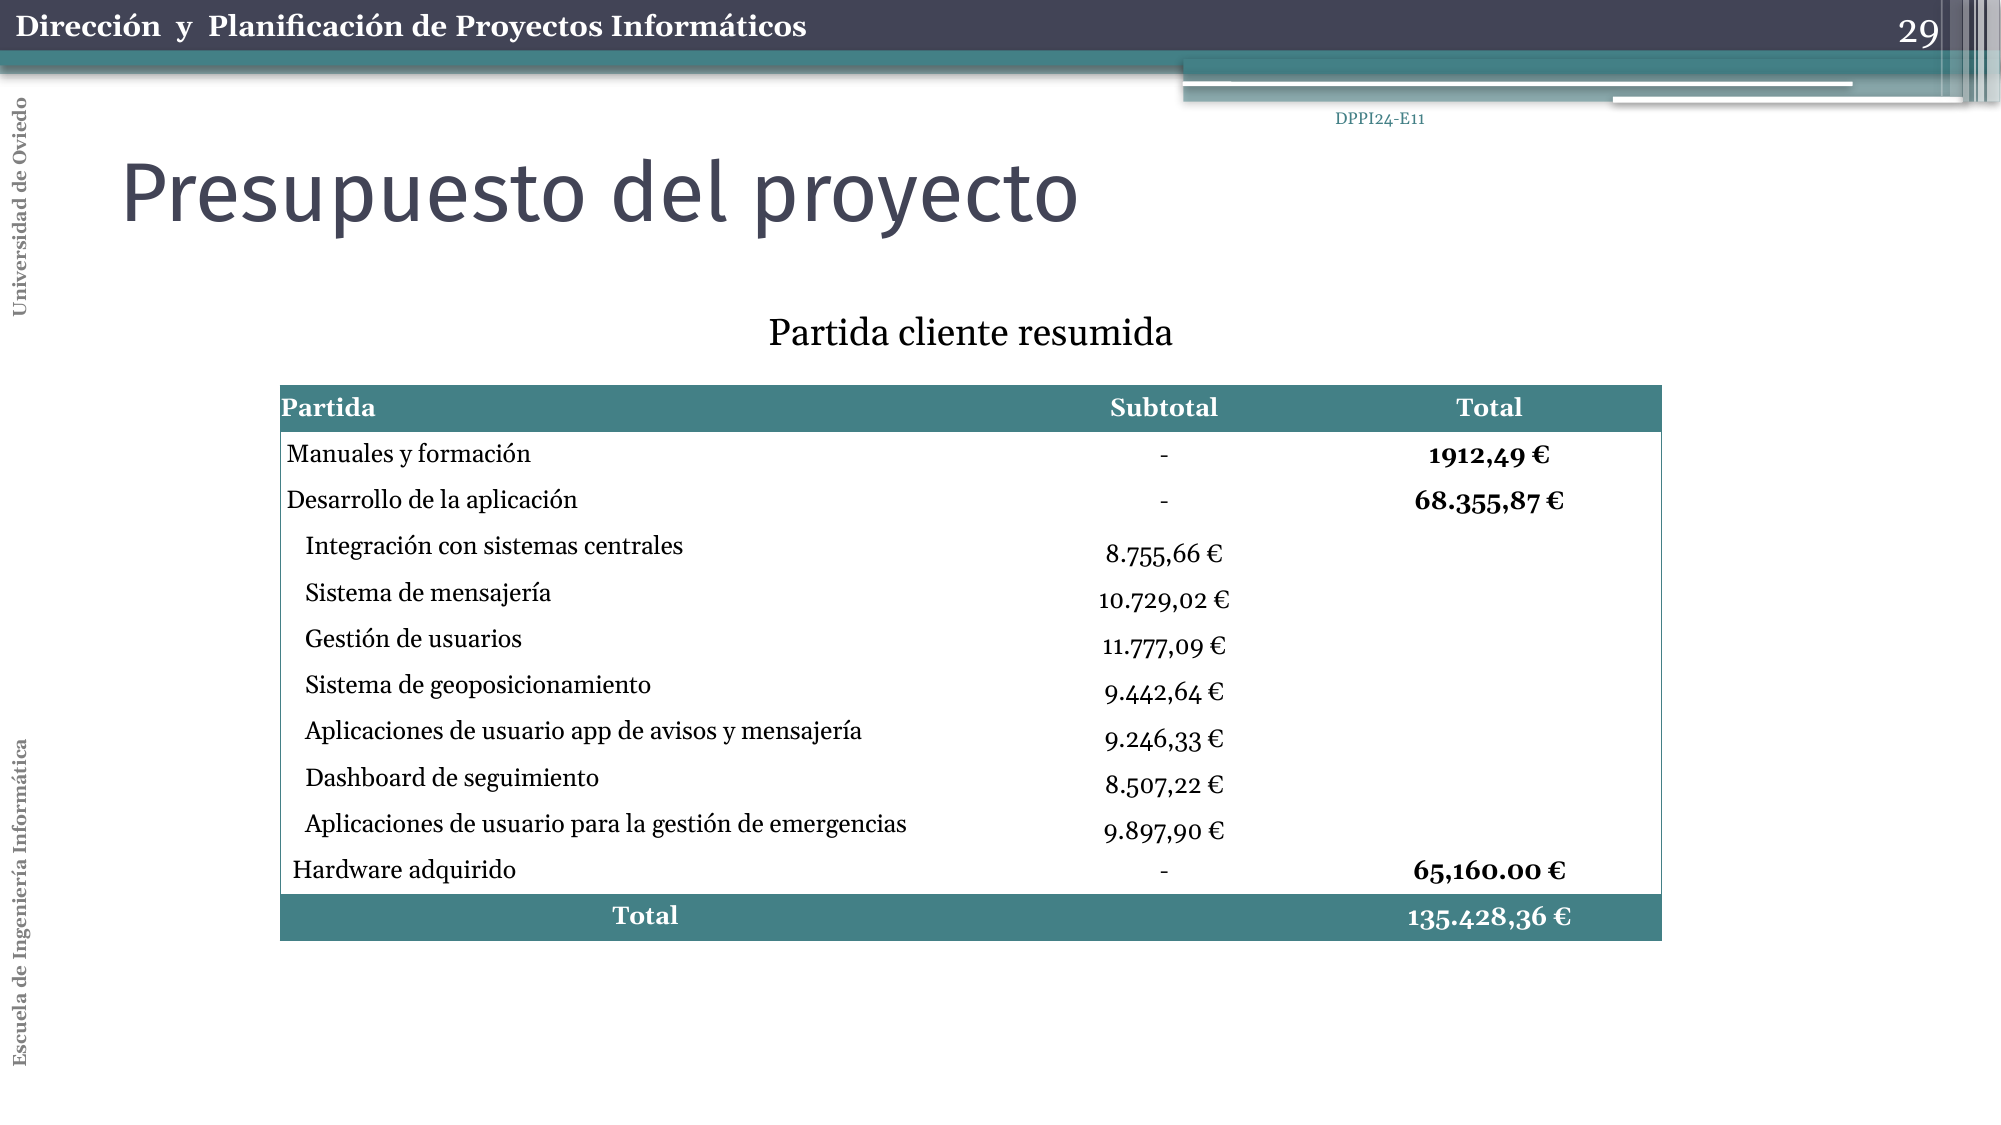

29
DPPI24-E11
Presupuesto del proyecto
Partida cliente resumida
| Partida | Subtotal | Total |
| --- | --- | --- |
| Manuales y formación | - | 1912,49 € |
| Desarrollo de la aplicación | - | 68.355,87 € |
| Integración con sistemas centrales | 8.755,66 € |  |
| Sistema de mensajería | 10.729,02 € |  |
| Gestión de usuarios | 11.777,09 € |  |
| Sistema de geoposicionamiento | 9.442,64 € |  |
| Aplicaciones de usuario app de avisos y mensajería | 9.246,33 € |  |
| Dashboard de seguimiento | 8.507,22 € |  |
| Aplicaciones de usuario para la gestión de emergencias | 9.897,90 € |  |
| Hardware adquirido | - | 65,160.00 € |
| Total |  | 135.428,36 € |